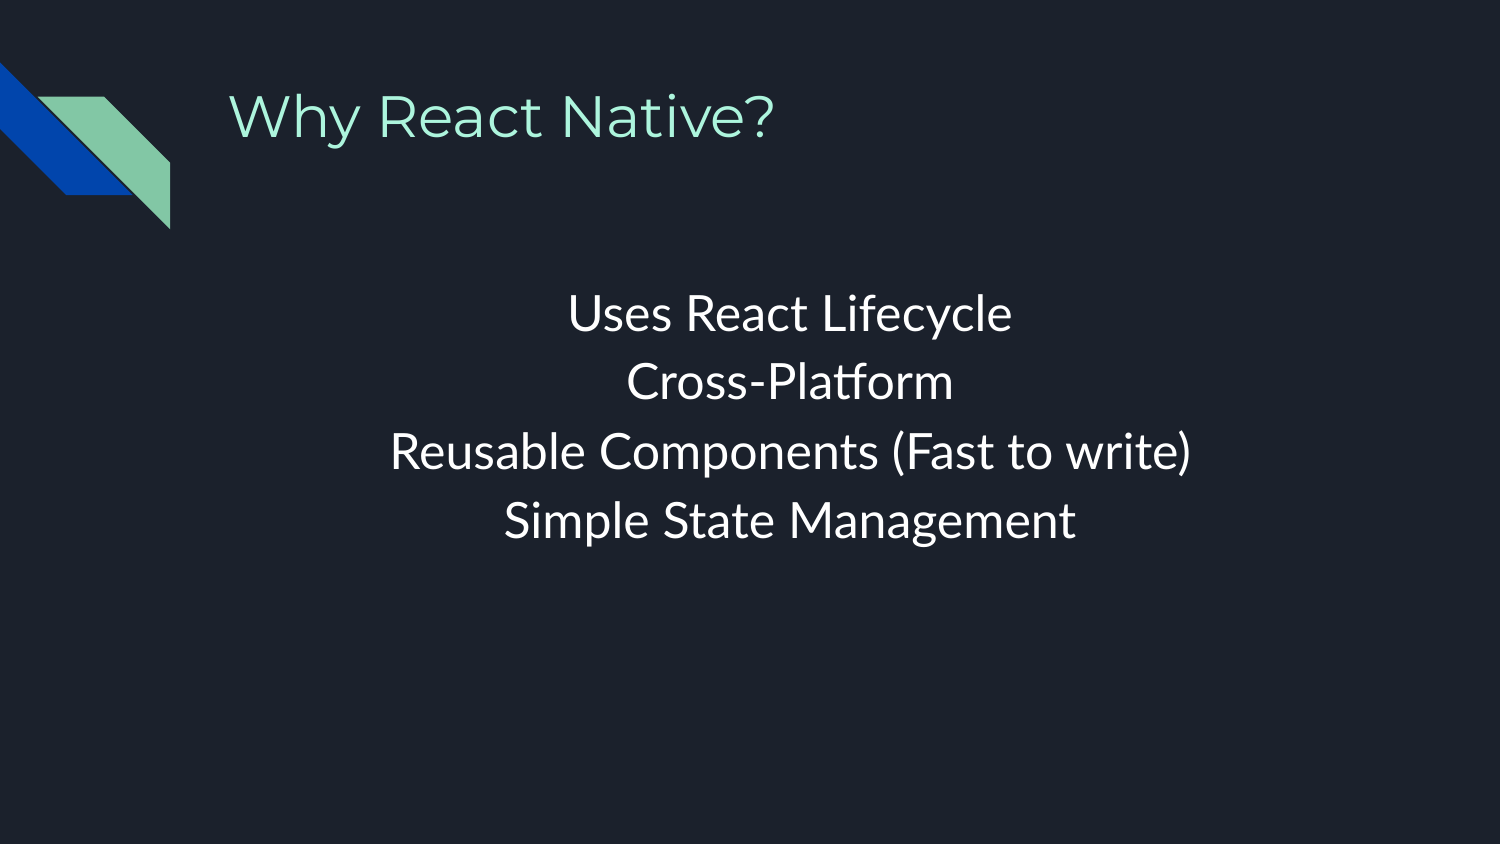

# Why React Native?
Uses React Lifecycle
Cross-Platform
Reusable Components (Fast to write)
Simple State Management